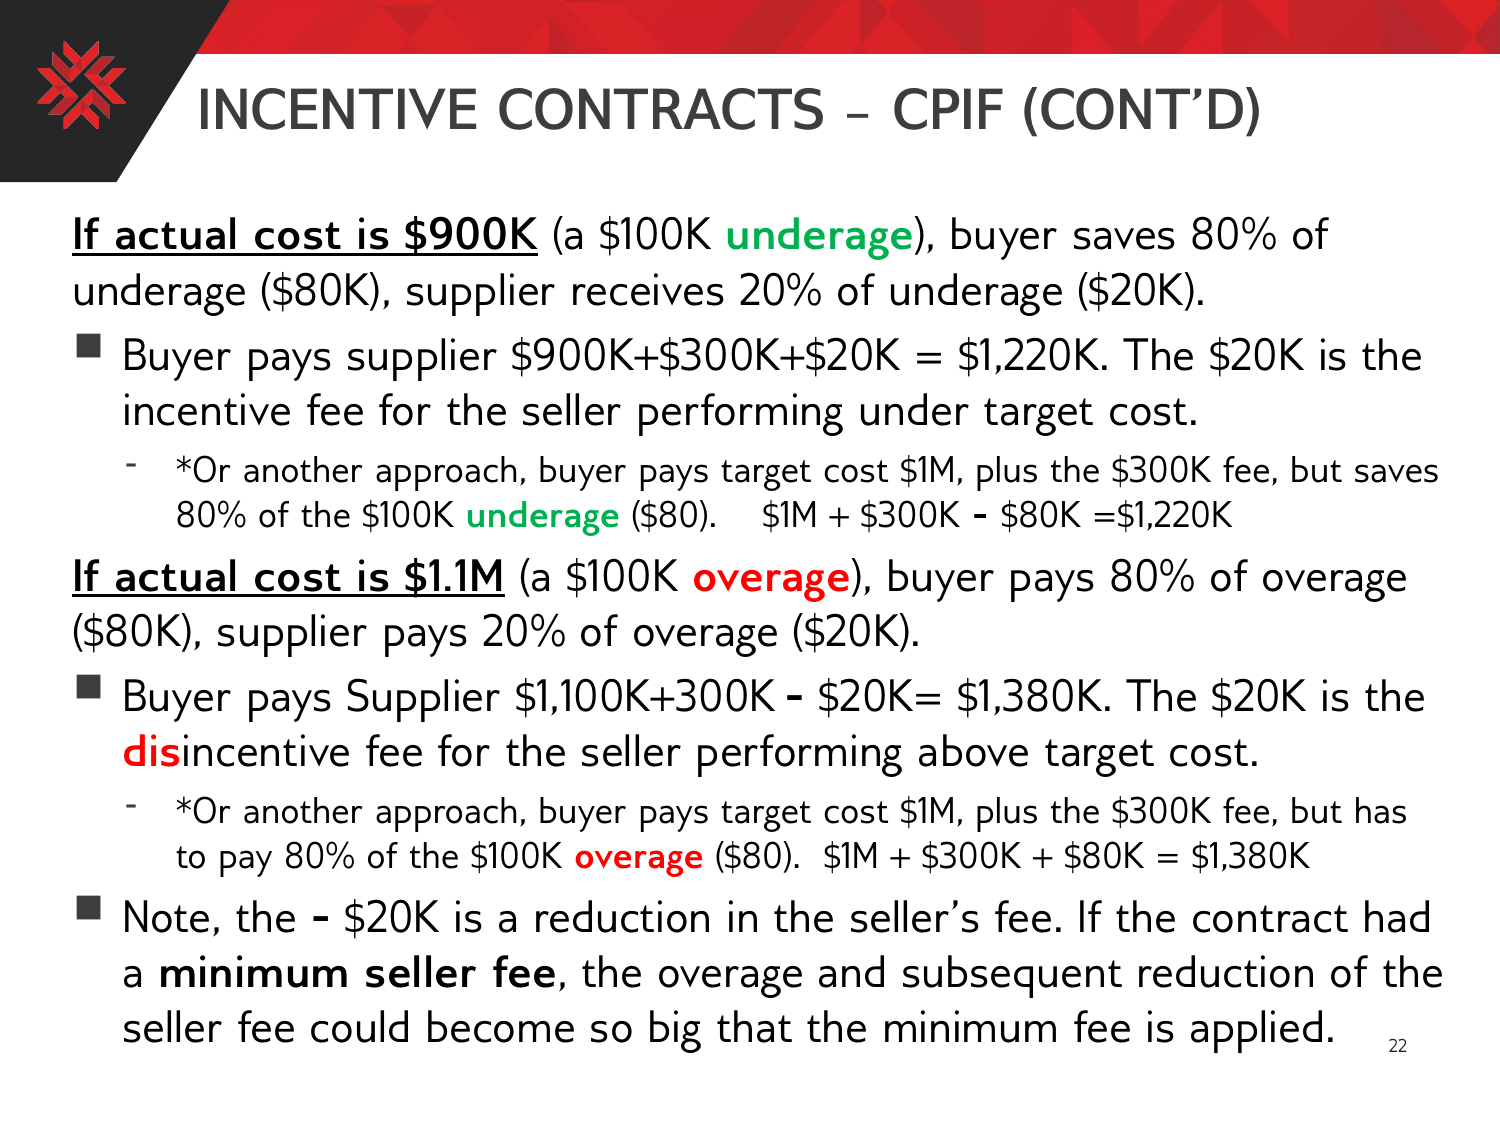

# Incentive contracts – CPIF (cont’D)
If actual cost is $900K (a $100K underage), buyer saves 80% of underage ($80K), supplier receives 20% of underage ($20K).
Buyer pays supplier $900K+$300K+$20K = $1,220K. The $20K is the incentive fee for the seller performing under target cost.
*Or another approach, buyer pays target cost $1M, plus the $300K fee, but saves 80% of the $100K underage ($80).    $1M + $300K - $80K =$1,220K
If actual cost is $1.1M (a $100K overage), buyer pays 80% of overage ($80K), supplier pays 20% of overage ($20K).
Buyer pays Supplier $1,100K+300K - $20K= $1,380K. The $20K is the disincentive fee for the seller performing above target cost.
*Or another approach, buyer pays target cost $1M, plus the $300K fee, but has to pay 80% of the $100K overage ($80).  $1M + $300K + $80K = $1,380K
Note, the - $20K is a reduction in the seller’s fee. If the contract had a minimum seller fee, the overage and subsequent reduction of the seller fee could become so big that the minimum fee is applied.

22